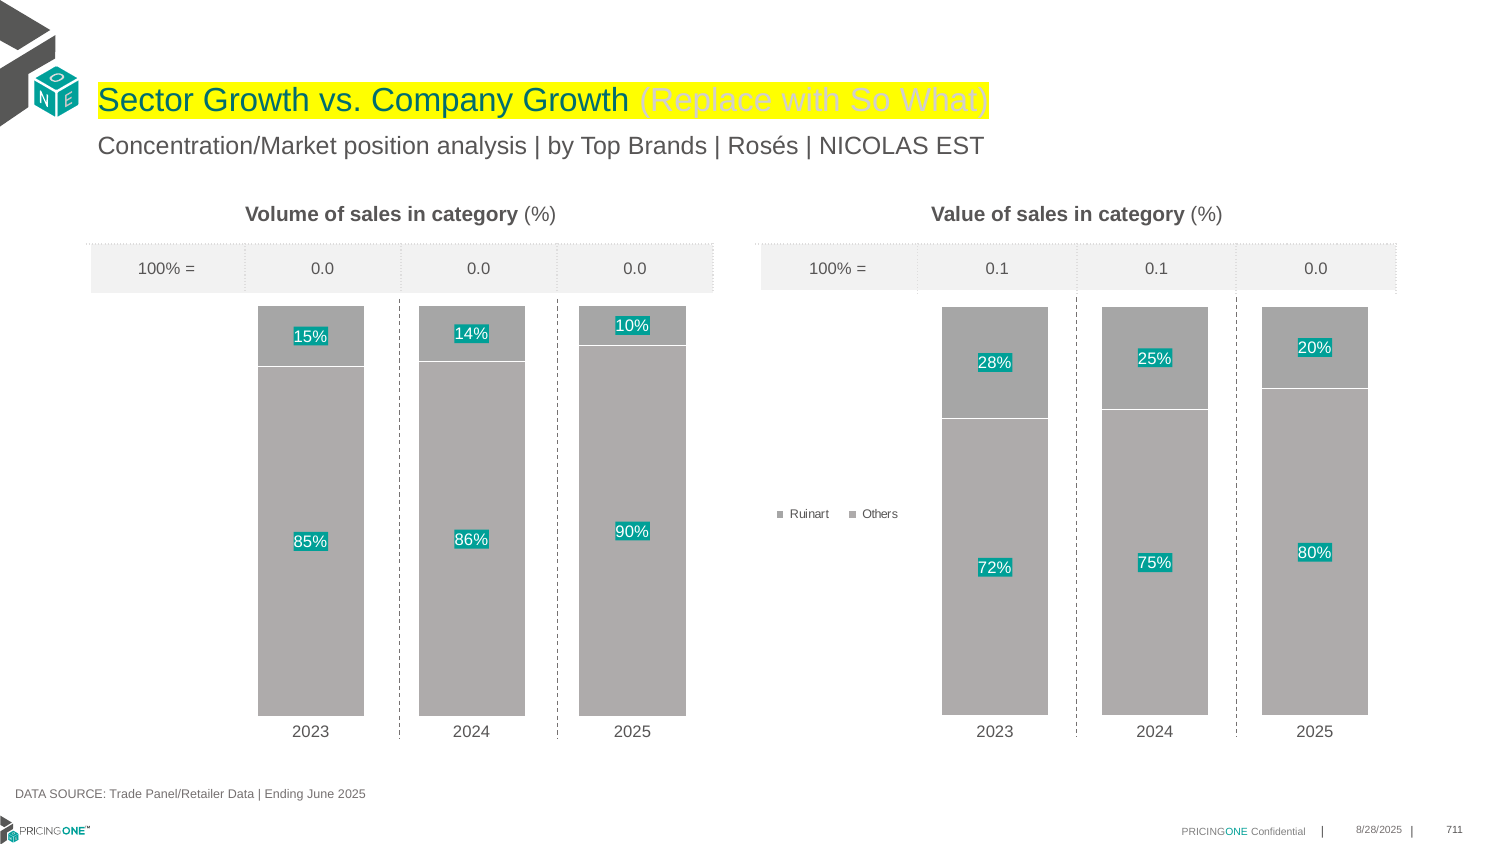

# Sector Growth vs. Company Growth (Replace with So What)
Concentration/Market position analysis | by Top Brands | Rosés | NICOLAS EST
| Volume of sales in category (%) |  |  |  |
| --- | --- | --- | --- |
| 100% = | 0.0 | 0.0 | 0.0 |
| Value of sales in category (%) |  |  |  |
| --- | --- | --- | --- |
| 100% = | 0.1 | 0.1 | 0.0 |

### Chart

| Category | Others | Ruinart |
|---|---|---|
| 2023 | 0.8512252042007 | 0.1487747957992999 |
| 2024 | 0.8622652248150255 | 0.1377347751849744 |
| 2025 | 0.9025787965616046 | 0.09742120343839542 |

### Chart

| Category | Others | Ruinart |
|---|---|---|
| 2023 | 0.7248770537851877 | 0.2751229462148123 |
| 2024 | 0.7476060663572527 | 0.2523939336427475 |
| 2025 | 0.7980944706467897 | 0.20190552935321024 |
DATA SOURCE: Trade Panel/Retailer Data | Ending June 2025

8/28/2025
711